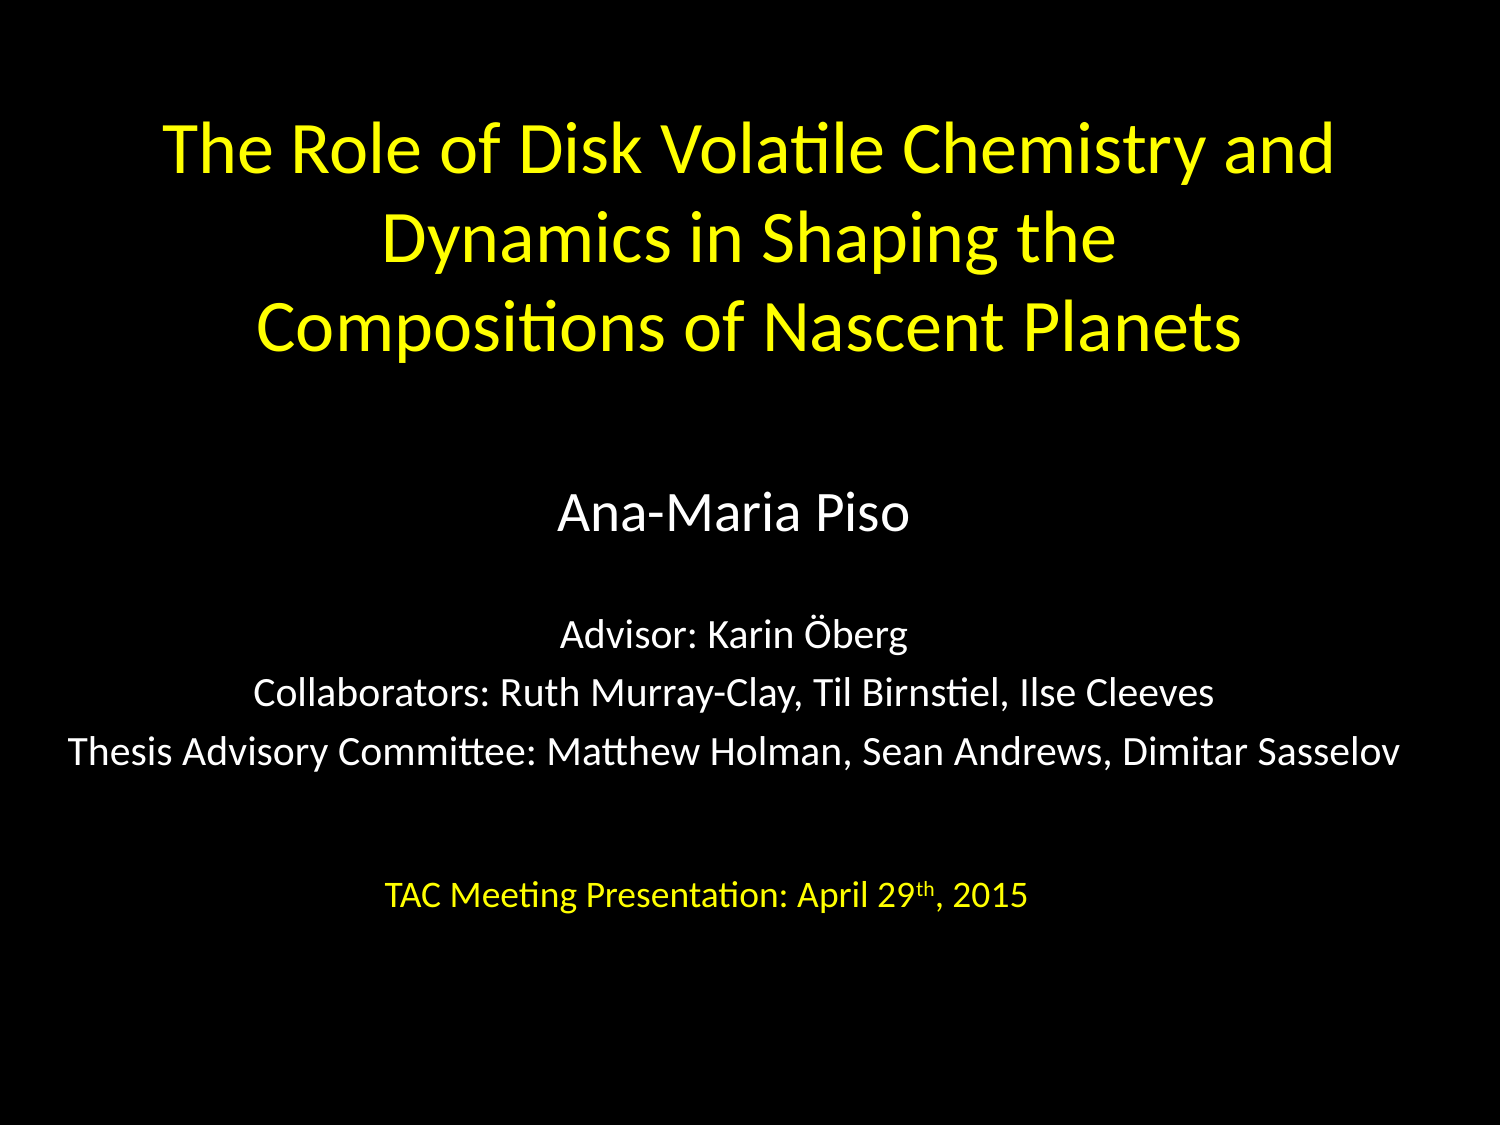

# The Role of Disk Volatile Chemistry and Dynamics in Shaping the Compositions of Nascent Planets
Ana-Maria Piso

Advisor: Karin Öberg
Collaborators: Ruth Murray-Clay, Til Birnstiel, Ilse Cleeves
Thesis Advisory Committee: Matthew Holman, Sean Andrews, Dimitar Sasselov
TAC Meeting Presentation: April 29th, 2015